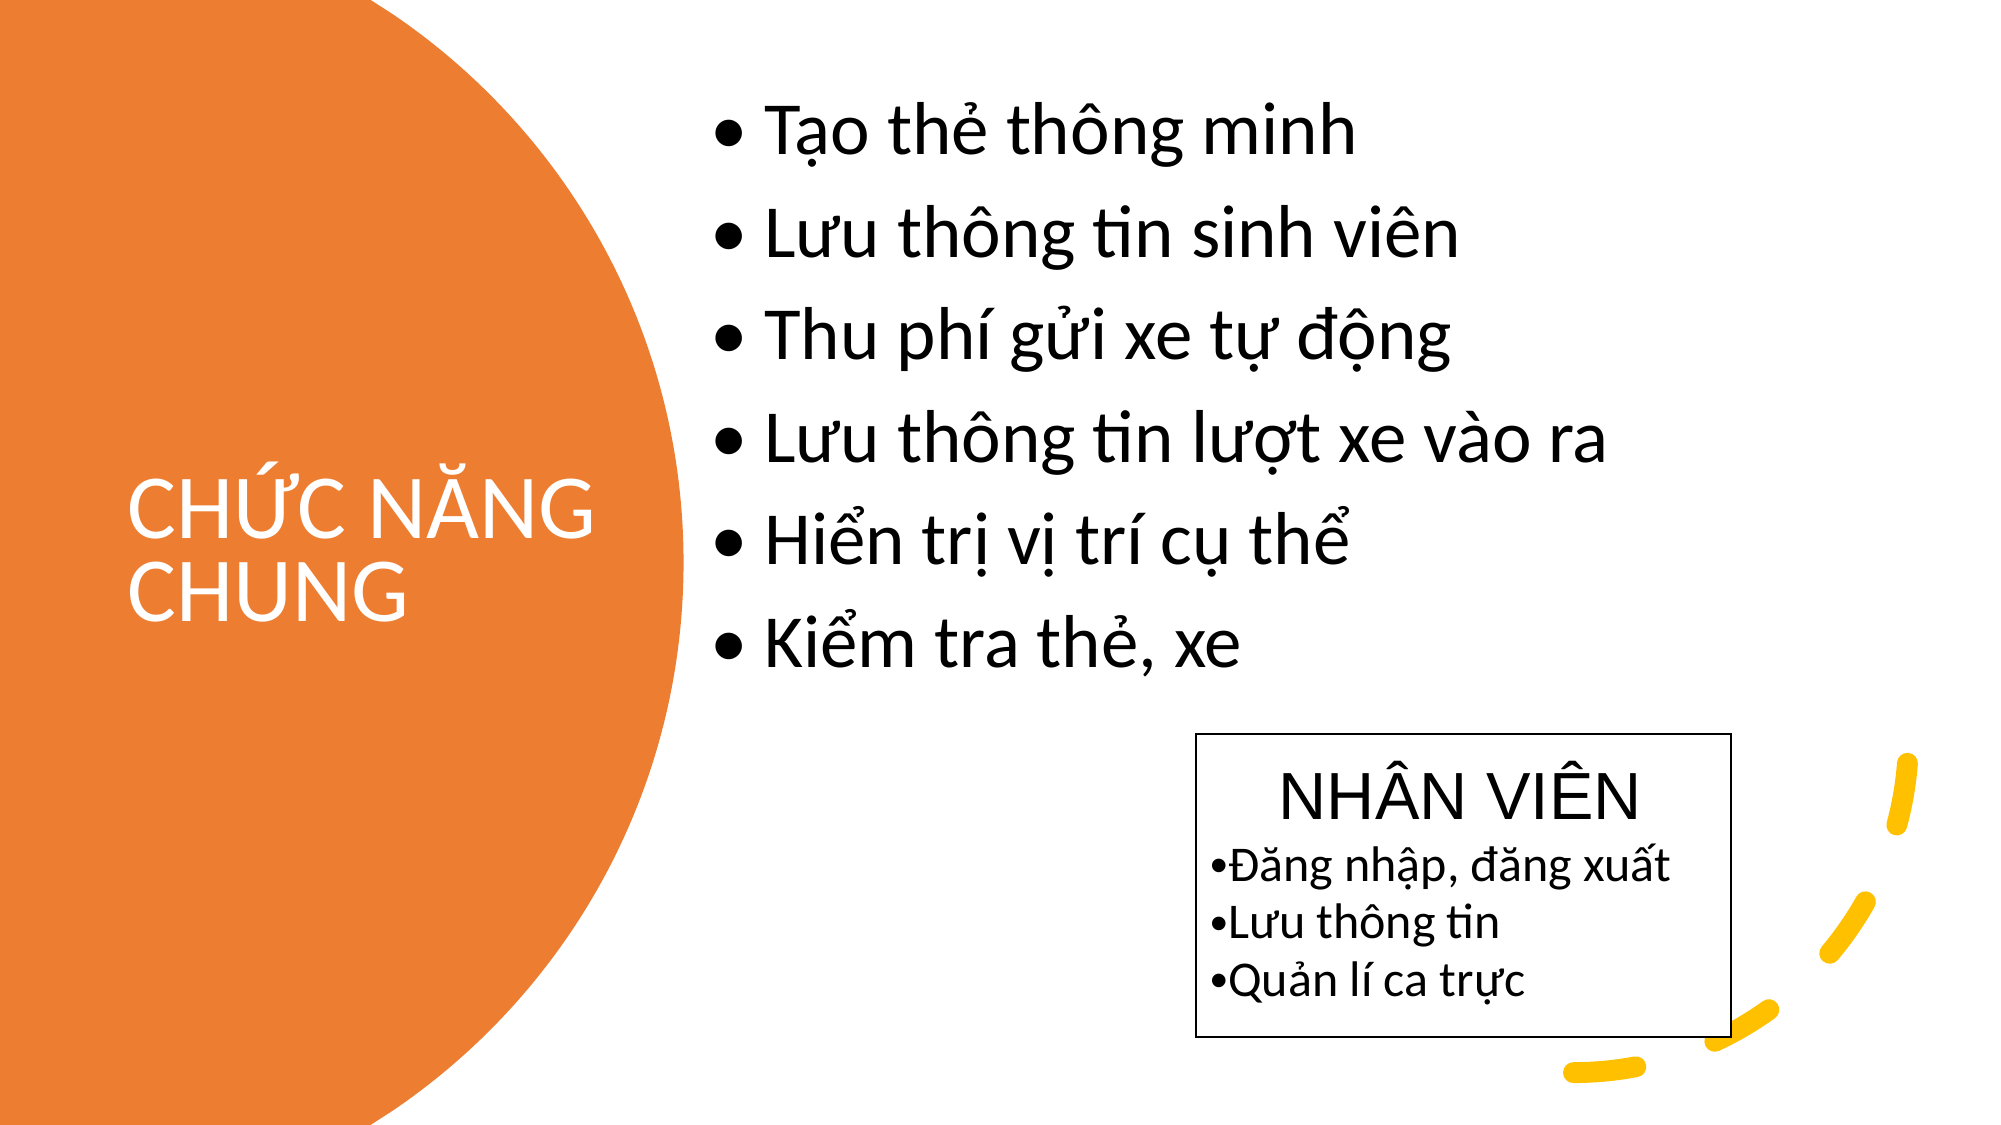

• Tạo thẻ thông minh
• Lưu thông tin sinh viên
• Thu phí gửi xe tự động
• Lưu thông tin lượt xe vào ra
• Hiển trị vị trí cụ thể
• Kiểm tra thẻ, xe

CHỨC NĂNG CHUNG

        NHÂN VIÊN
Đăng nhập, đăng xuất
Lưu thông tin
Quản lí ca trực